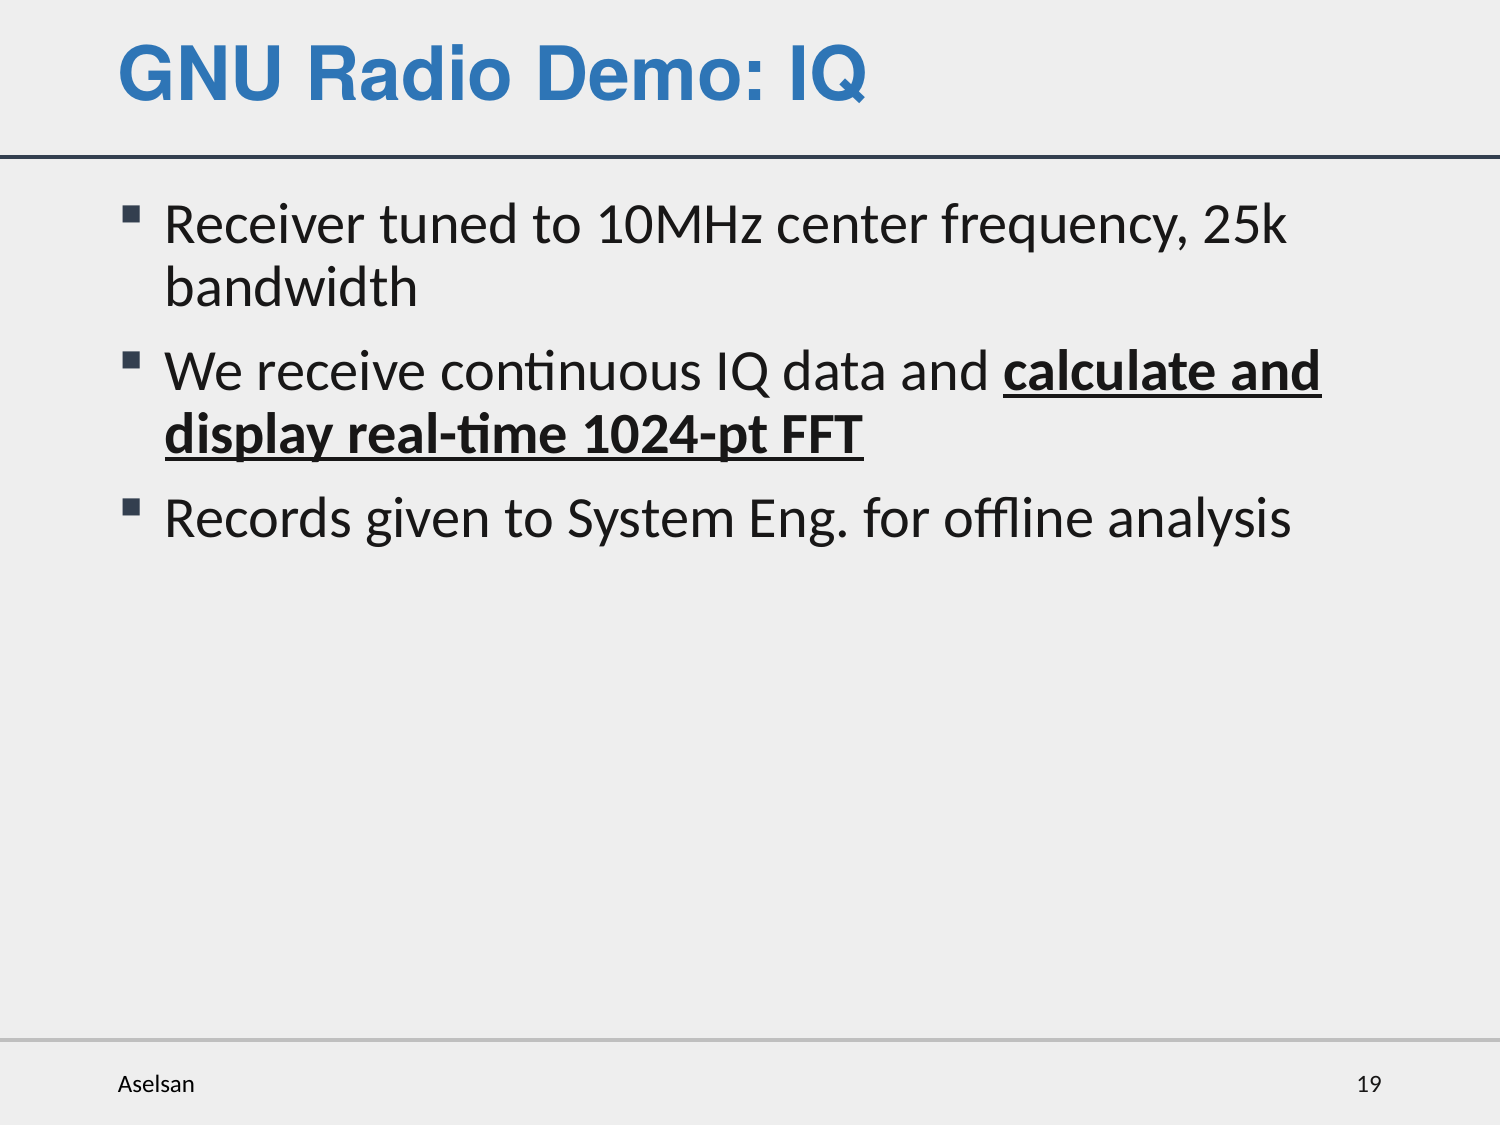

# GNU Radio Demo: IQ
Receiver tuned to 10MHz center frequency, 25k bandwidth
We receive continuous IQ data and calculate and display real-time 1024-pt FFT
Records given to System Eng. for offline analysis
Aselsan
19